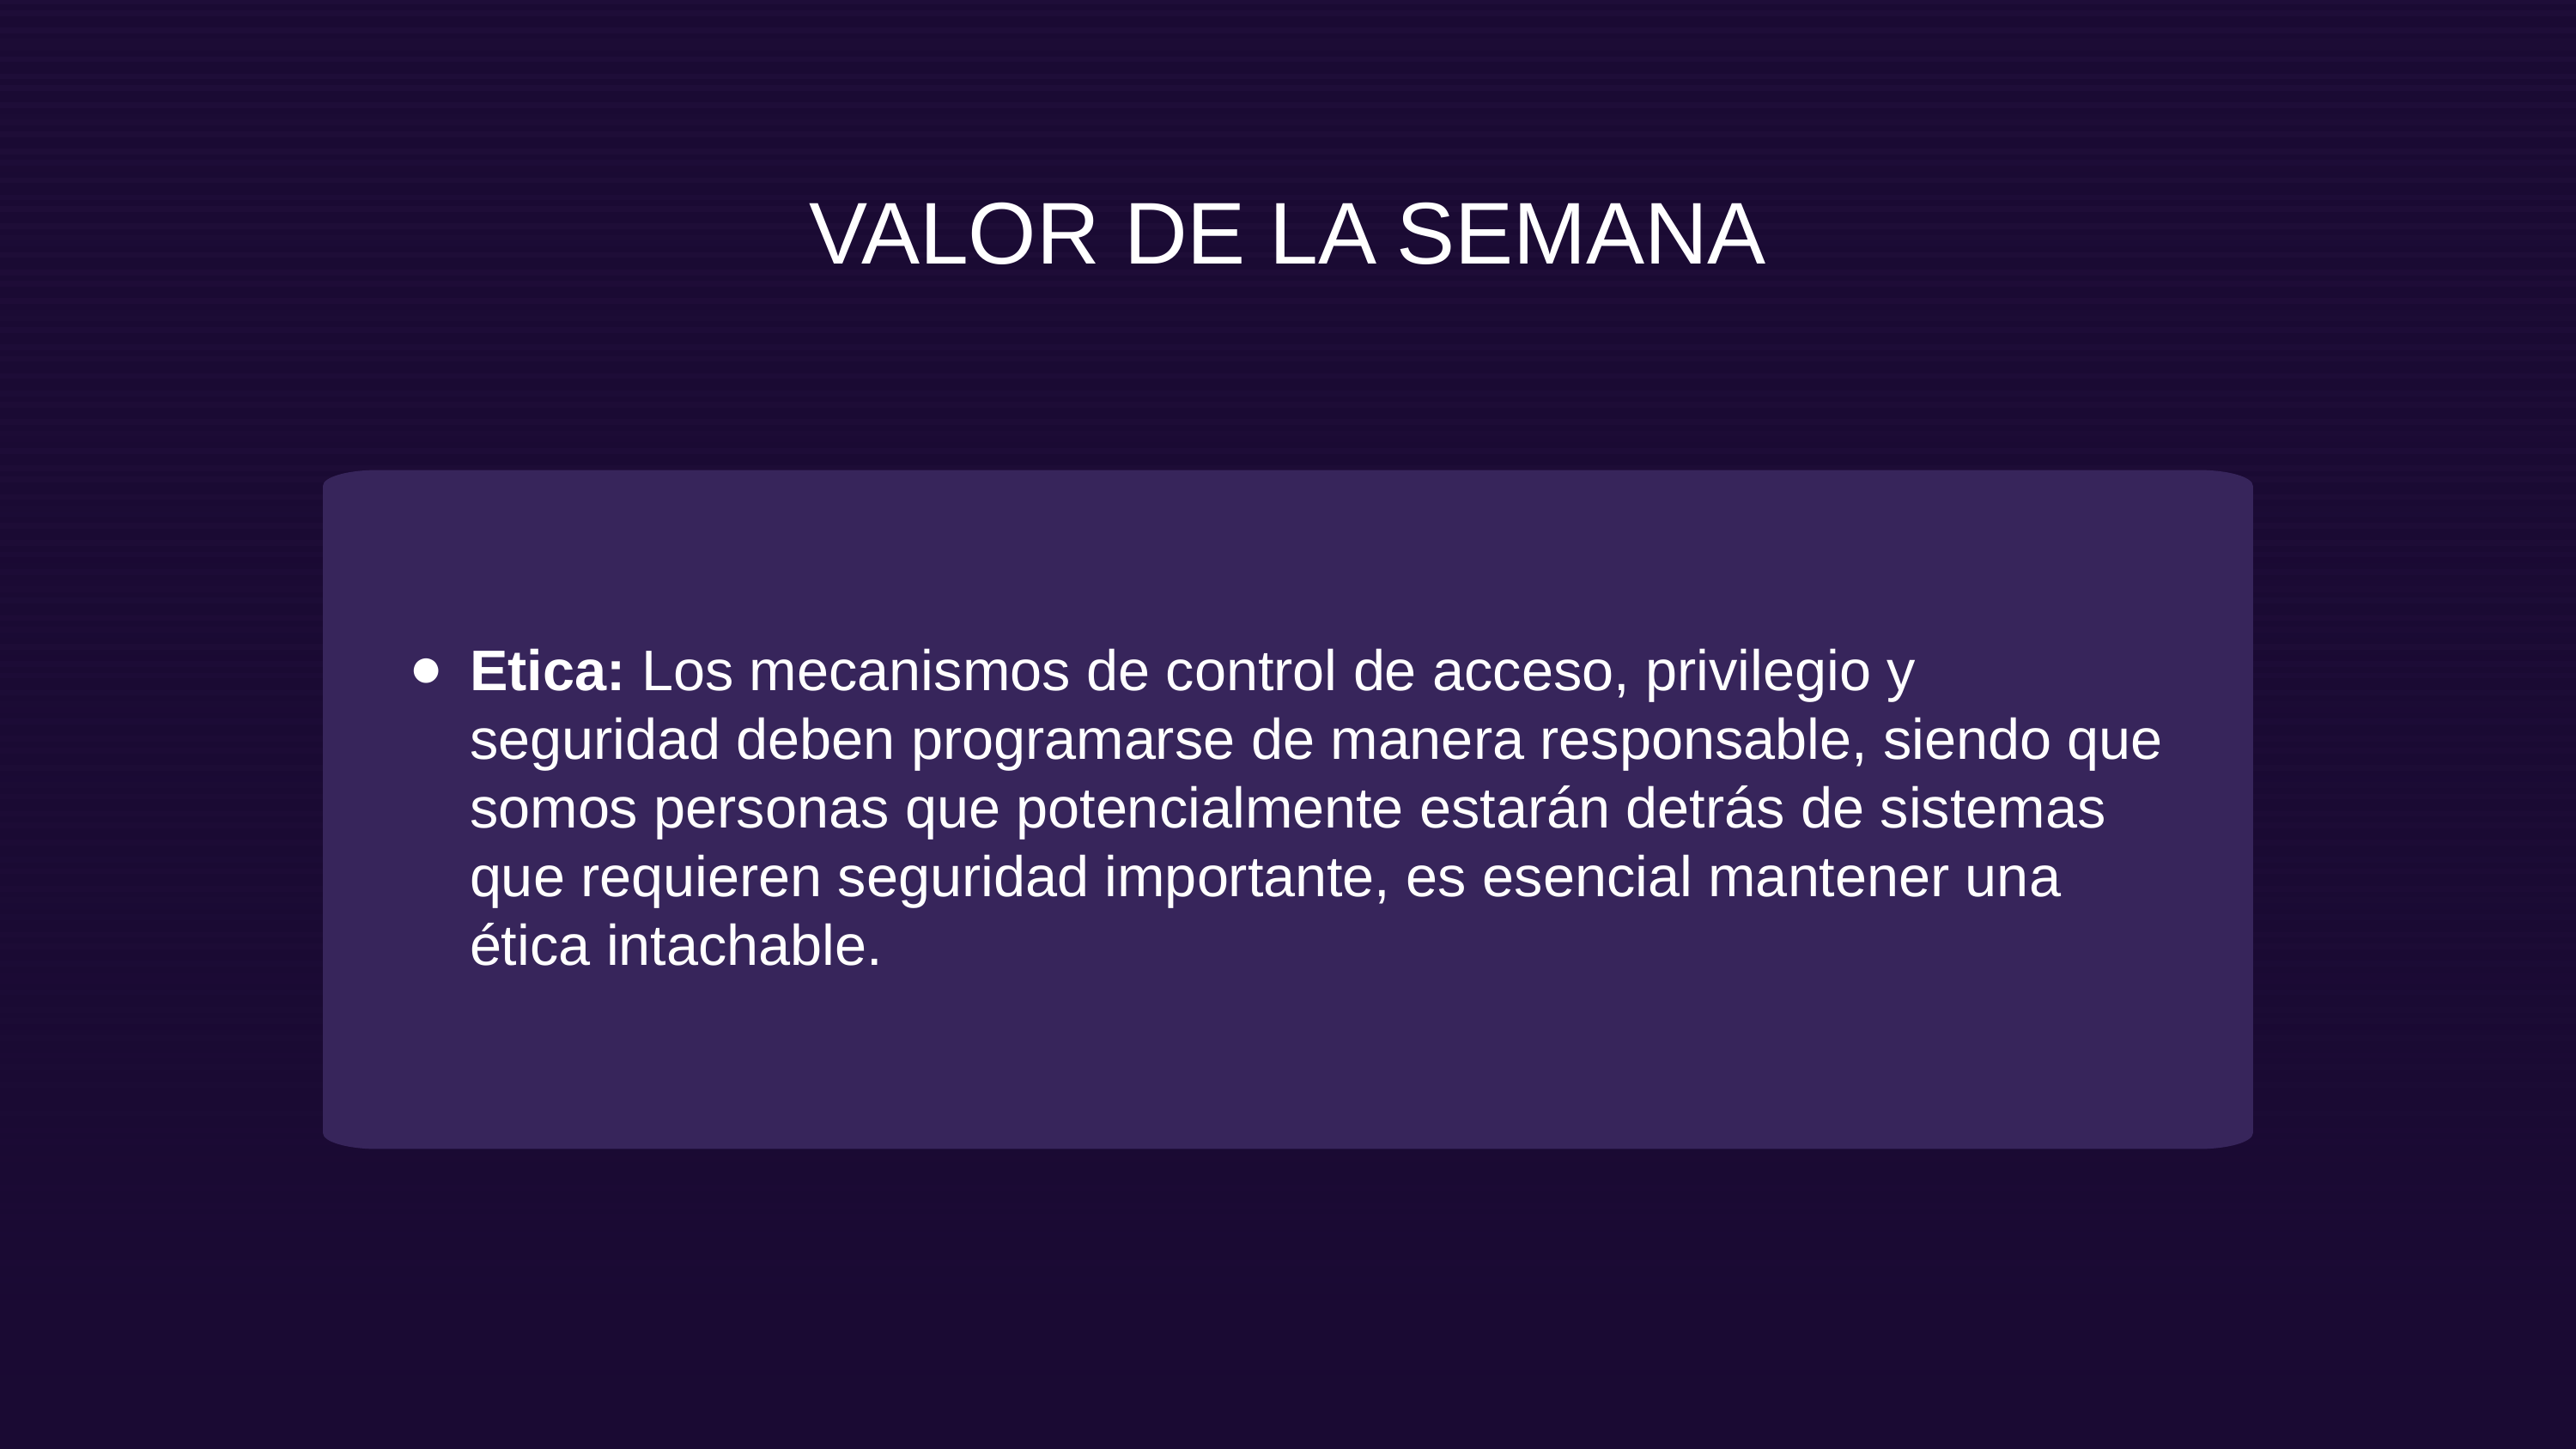

VALOR DE LA SEMANA

Etica: Los mecanismos de control de acceso, privilegio y seguridad deben programarse de manera responsable, siendo que somos personas que potencialmente estarán detrás de sistemas que requieren seguridad importante, es esencial mantener una ética intachable.